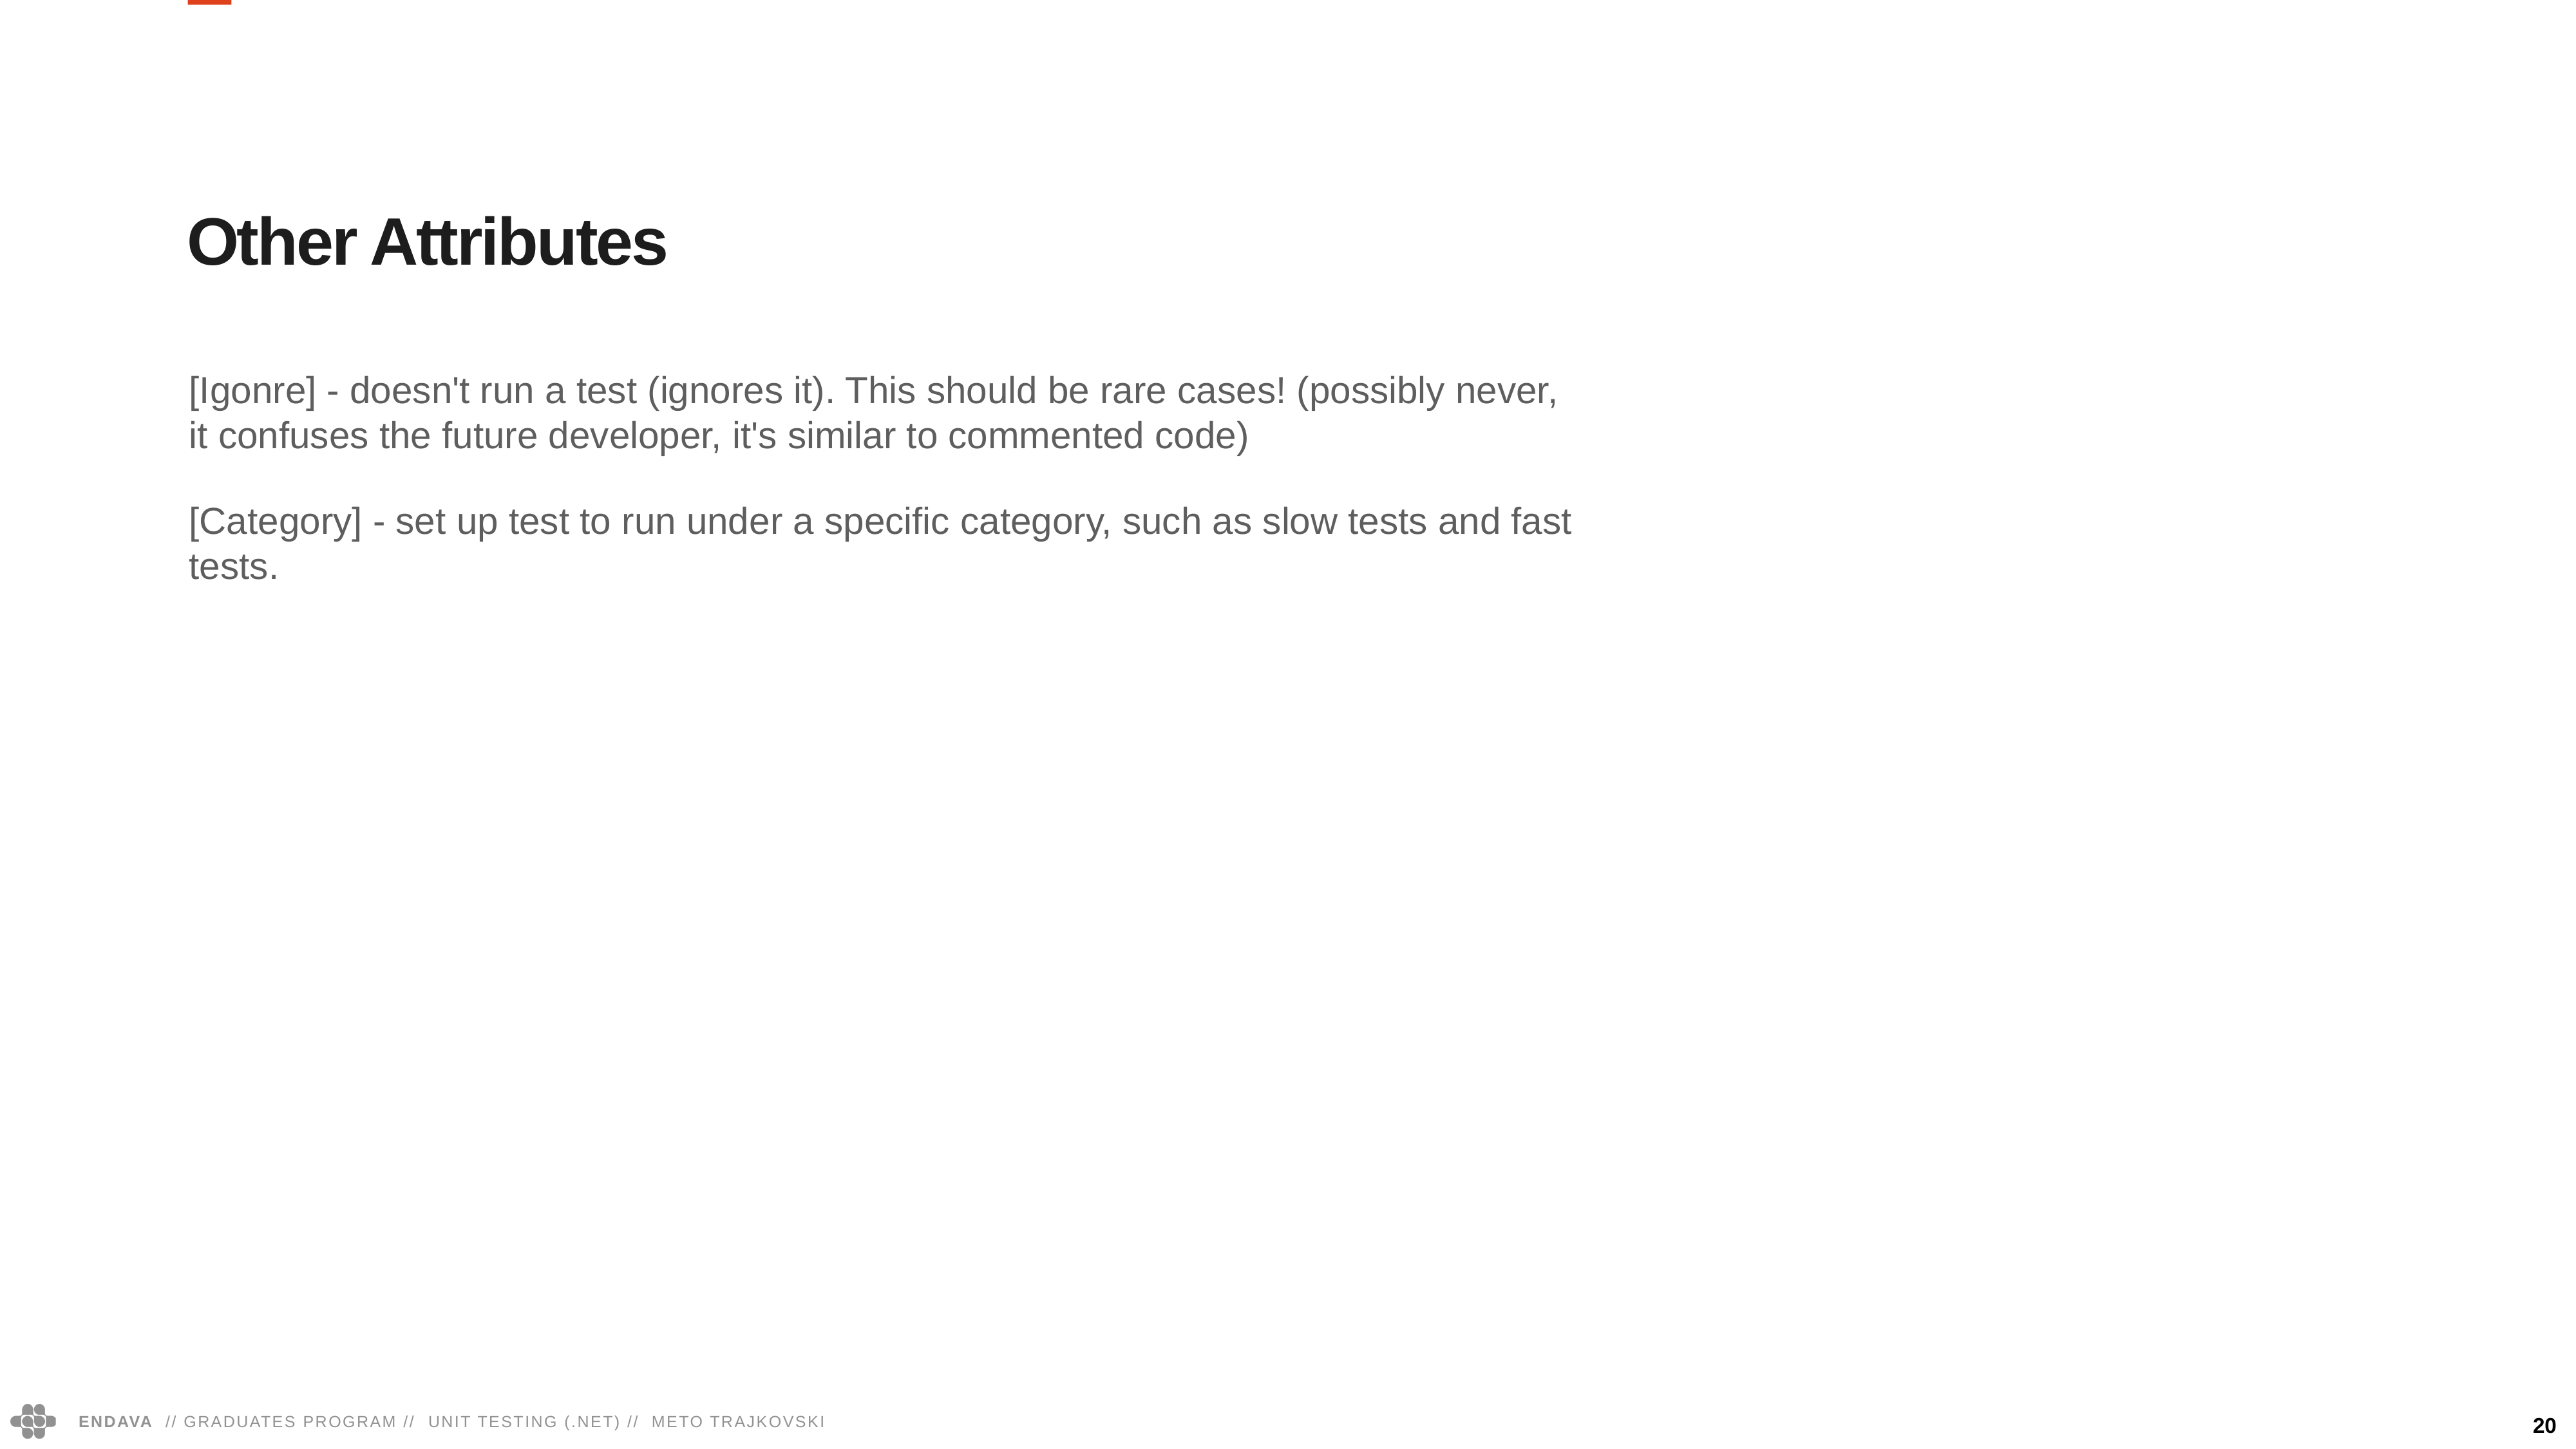

Other Attributes
[Igonre] - doesn't run a test (ignores it). This should be rare cases! (possibly never, it confuses the future developer, it's similar to commented code)
[Category] - set up test to run under a specific category, such as slow tests and fast tests.
20